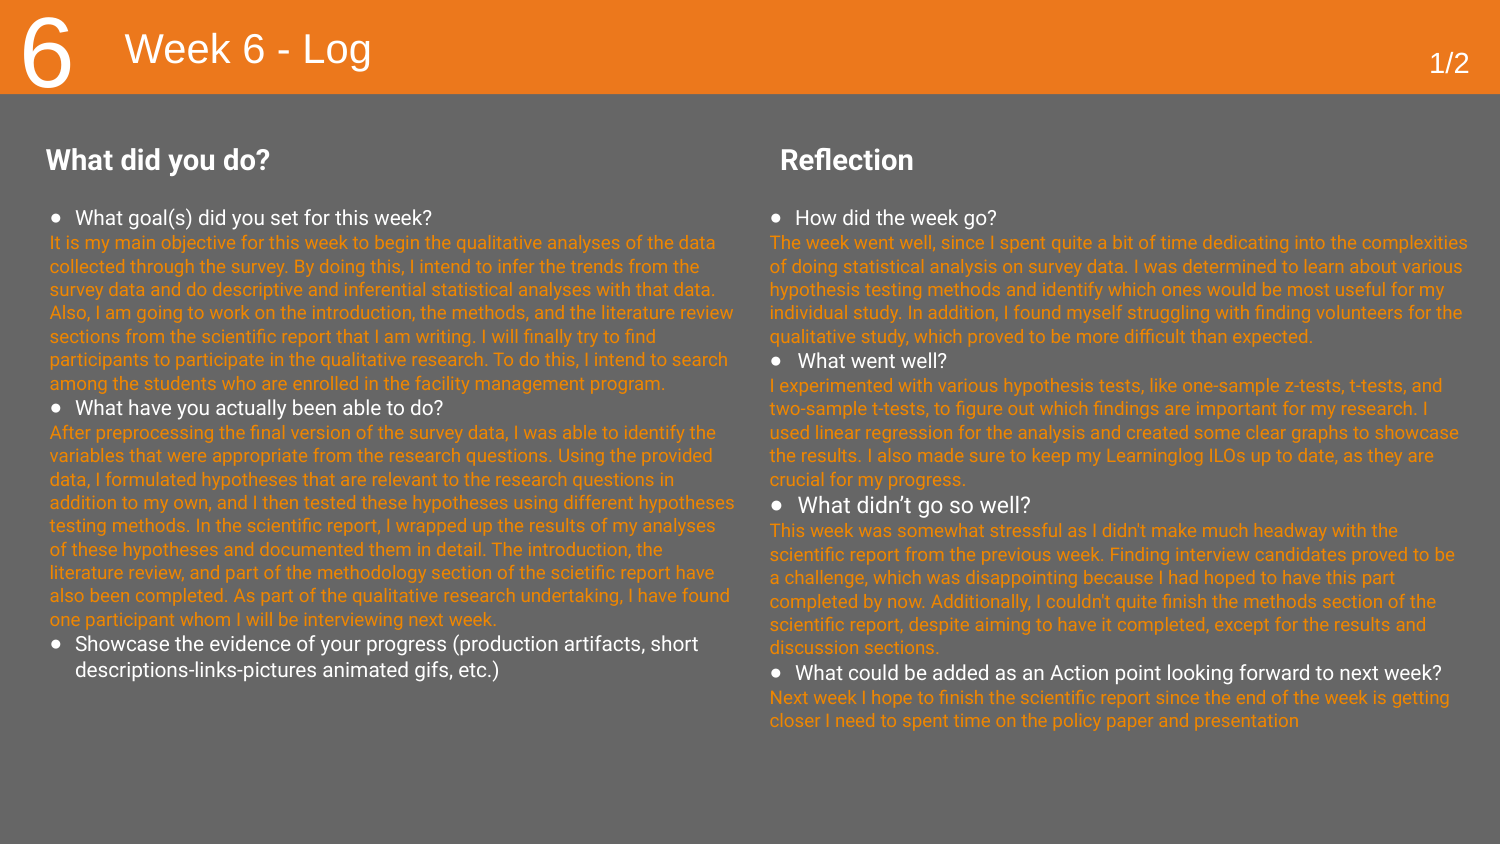

6
# Week 6 - Log
1/2

What did you do?
Reflection
What goal(s) did you set for this week?
It is my main objective for this week to begin the qualitative analyses of the data collected through the survey. By doing this, I intend to infer the trends from the survey data and do descriptive and inferential statistical analyses with that data. Also, I am going to work on the introduction, the methods, and the literature review sections from the scientific report that I am writing. I will finally try to find participants to participate in the qualitative research. To do this, I intend to search among the students who are enrolled in the facility management program.
What have you actually been able to do?
After preprocessing the final version of the survey data, I was able to identify the variables that were appropriate from the research questions. Using the provided data, I formulated hypotheses that are relevant to the research questions in addition to my own, and I then tested these hypotheses using different hypotheses testing methods. In the scientific report, I wrapped up the results of my analyses of these hypotheses and documented them in detail. The introduction, the literature review, and part of the methodology section of the scietific report have also been completed. As part of the qualitative research undertaking, I have found one participant whom I will be interviewing next week.
Showcase the evidence of your progress (production artifacts, short descriptions-links-pictures animated gifs, etc.)

How did the week go?
The week went well, since I spent quite a bit of time dedicating into the complexities of doing statistical analysis on survey data. I was determined to learn about various hypothesis testing methods and identify which ones would be most useful for my individual study. In addition, I found myself struggling with finding volunteers for the qualitative study, which proved to be more difficult than expected.
What went well?
I experimented with various hypothesis tests, like one-sample z-tests, t-tests, and two-sample t-tests, to figure out which findings are important for my research. I used linear regression for the analysis and created some clear graphs to showcase the results. I also made sure to keep my Learninglog ILOs up to date, as they are crucial for my progress.
What didn’t go so well?
This week was somewhat stressful as I didn't make much headway with the scientific report from the previous week. Finding interview candidates proved to be a challenge, which was disappointing because I had hoped to have this part completed by now. Additionally, I couldn't quite finish the methods section of the scientific report, despite aiming to have it completed, except for the results and discussion sections.
What could be added as an Action point looking forward to next week?
Next week I hope to finish the scientific report since the end of the week is getting closer I need to spent time on the policy paper and presentation